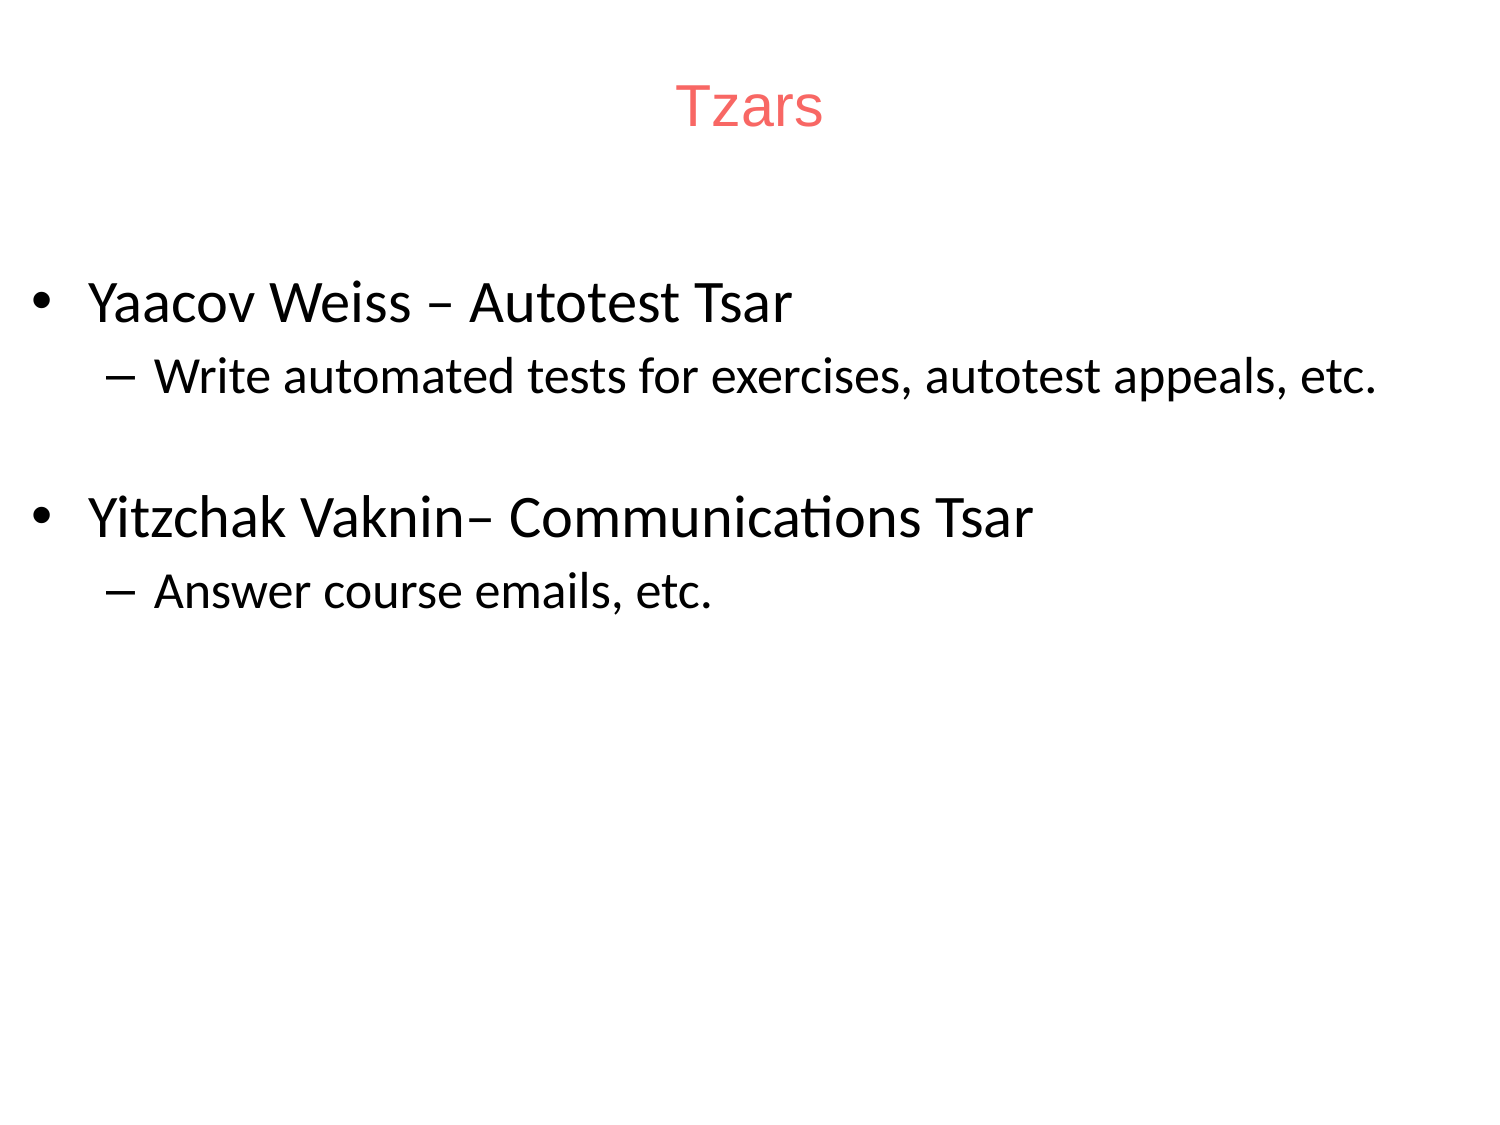

# Tzars

Yaacov Weiss – Autotest Tsar
Write automated tests for exercises, autotest appeals, etc.

Yitzchak Vaknin– Communications Tsar
Answer course emails, etc.

3